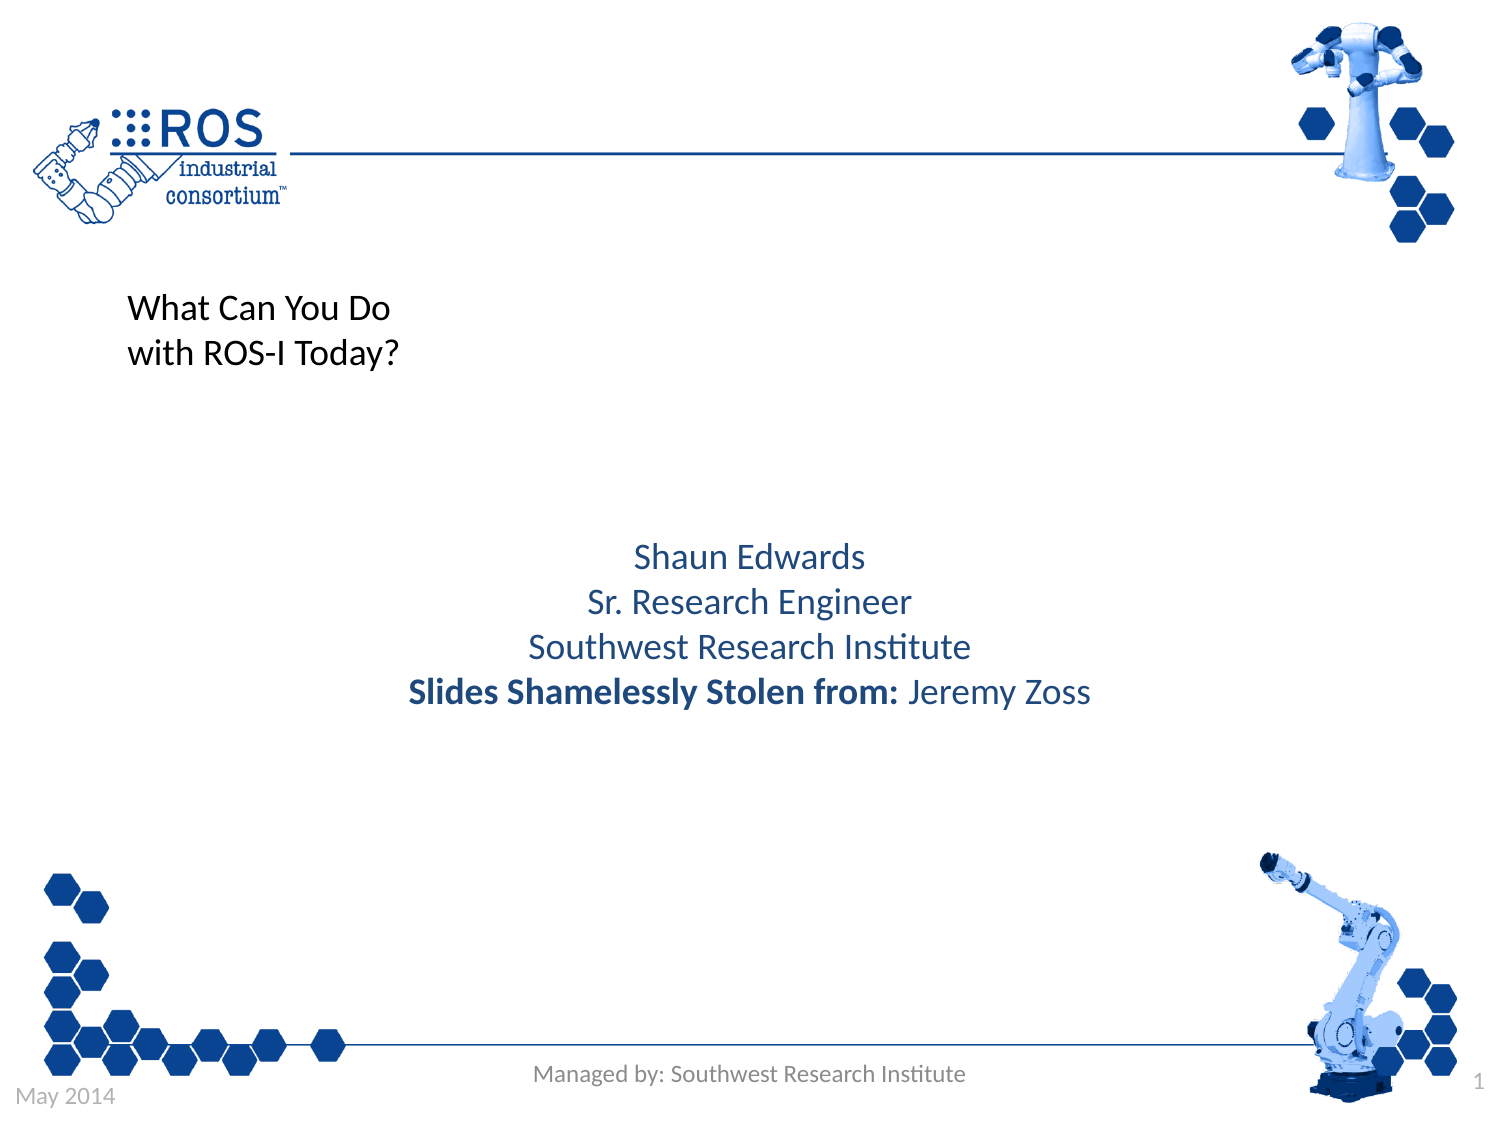

What Can You Do
with ROS-I Today?
Shaun Edwards
Sr. Research Engineer
Southwest Research Institute
Slides Shamelessly Stolen from: Jeremy Zoss

Managed by: Southwest Research Institute
1
May 2014